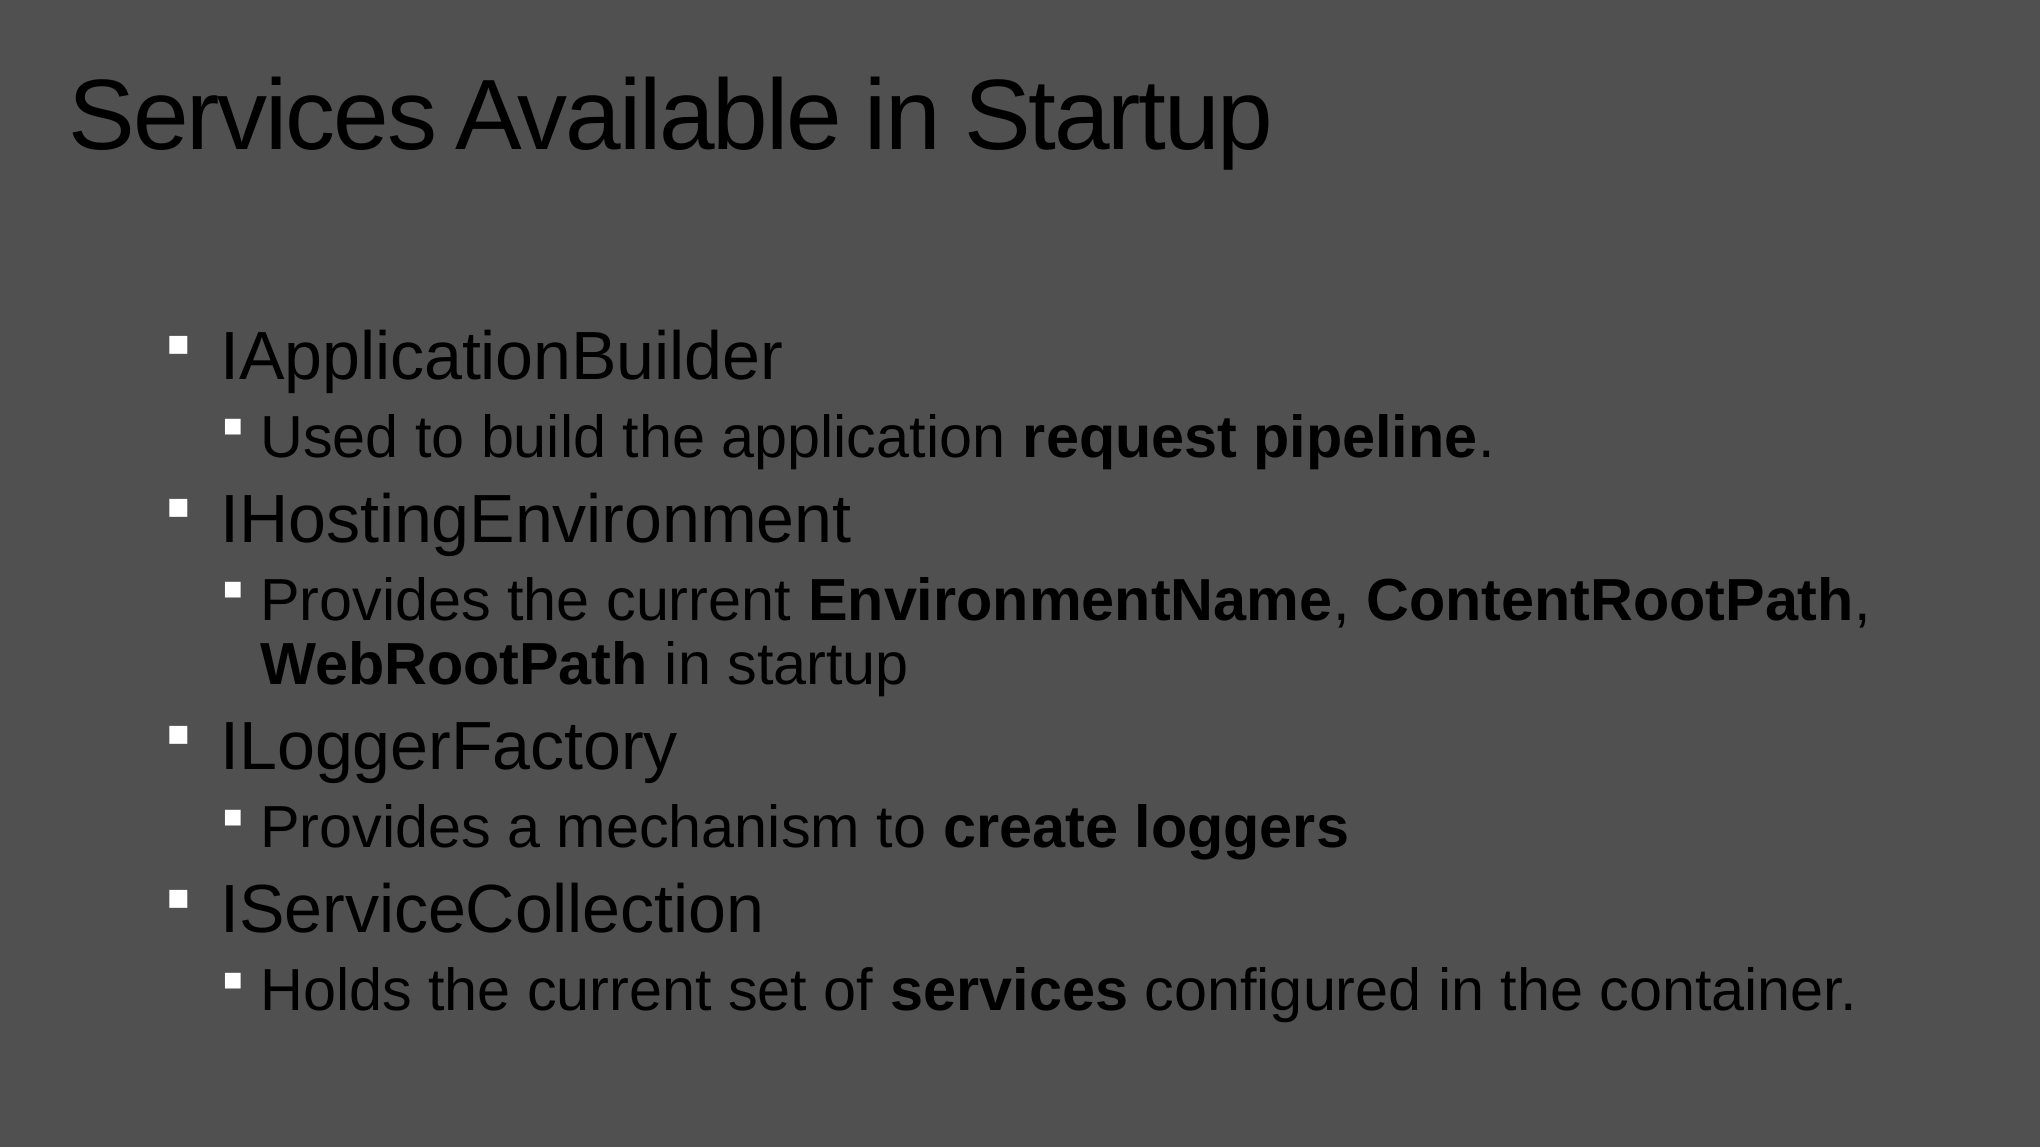

# Services Available in Startup
IApplicationBuilder
Used to build the application request pipeline.
IHostingEnvironment
Provides the current EnvironmentName, ContentRootPath, WebRootPath in startup
ILoggerFactory
Provides a mechanism to create loggers
IServiceCollection
Holds the current set of services configured in the container.